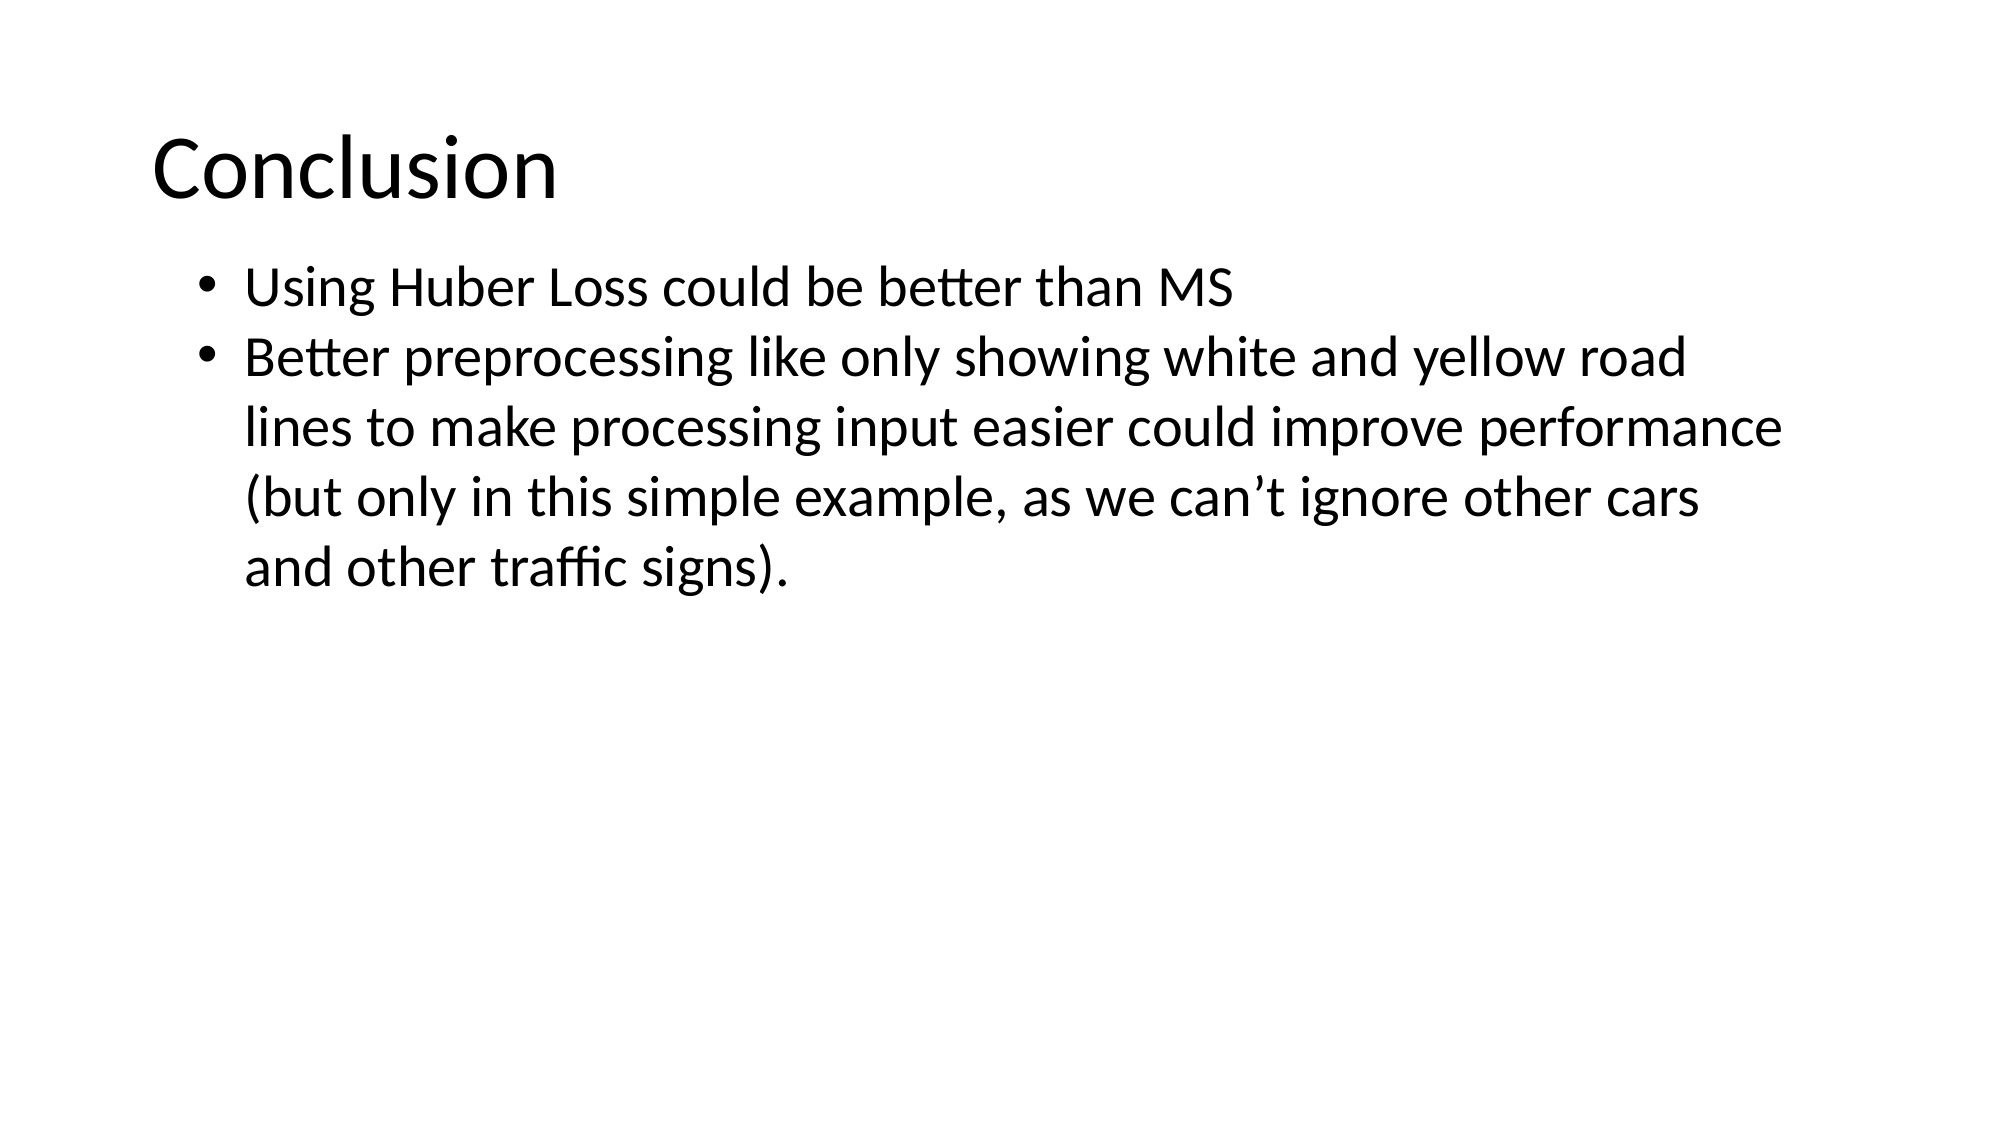

# Conclusion
Using Huber Loss could be better than MS
Better preprocessing like only showing white and yellow road lines to make processing input easier could improve performance (but only in this simple example, as we can’t ignore other cars and other traffic signs).